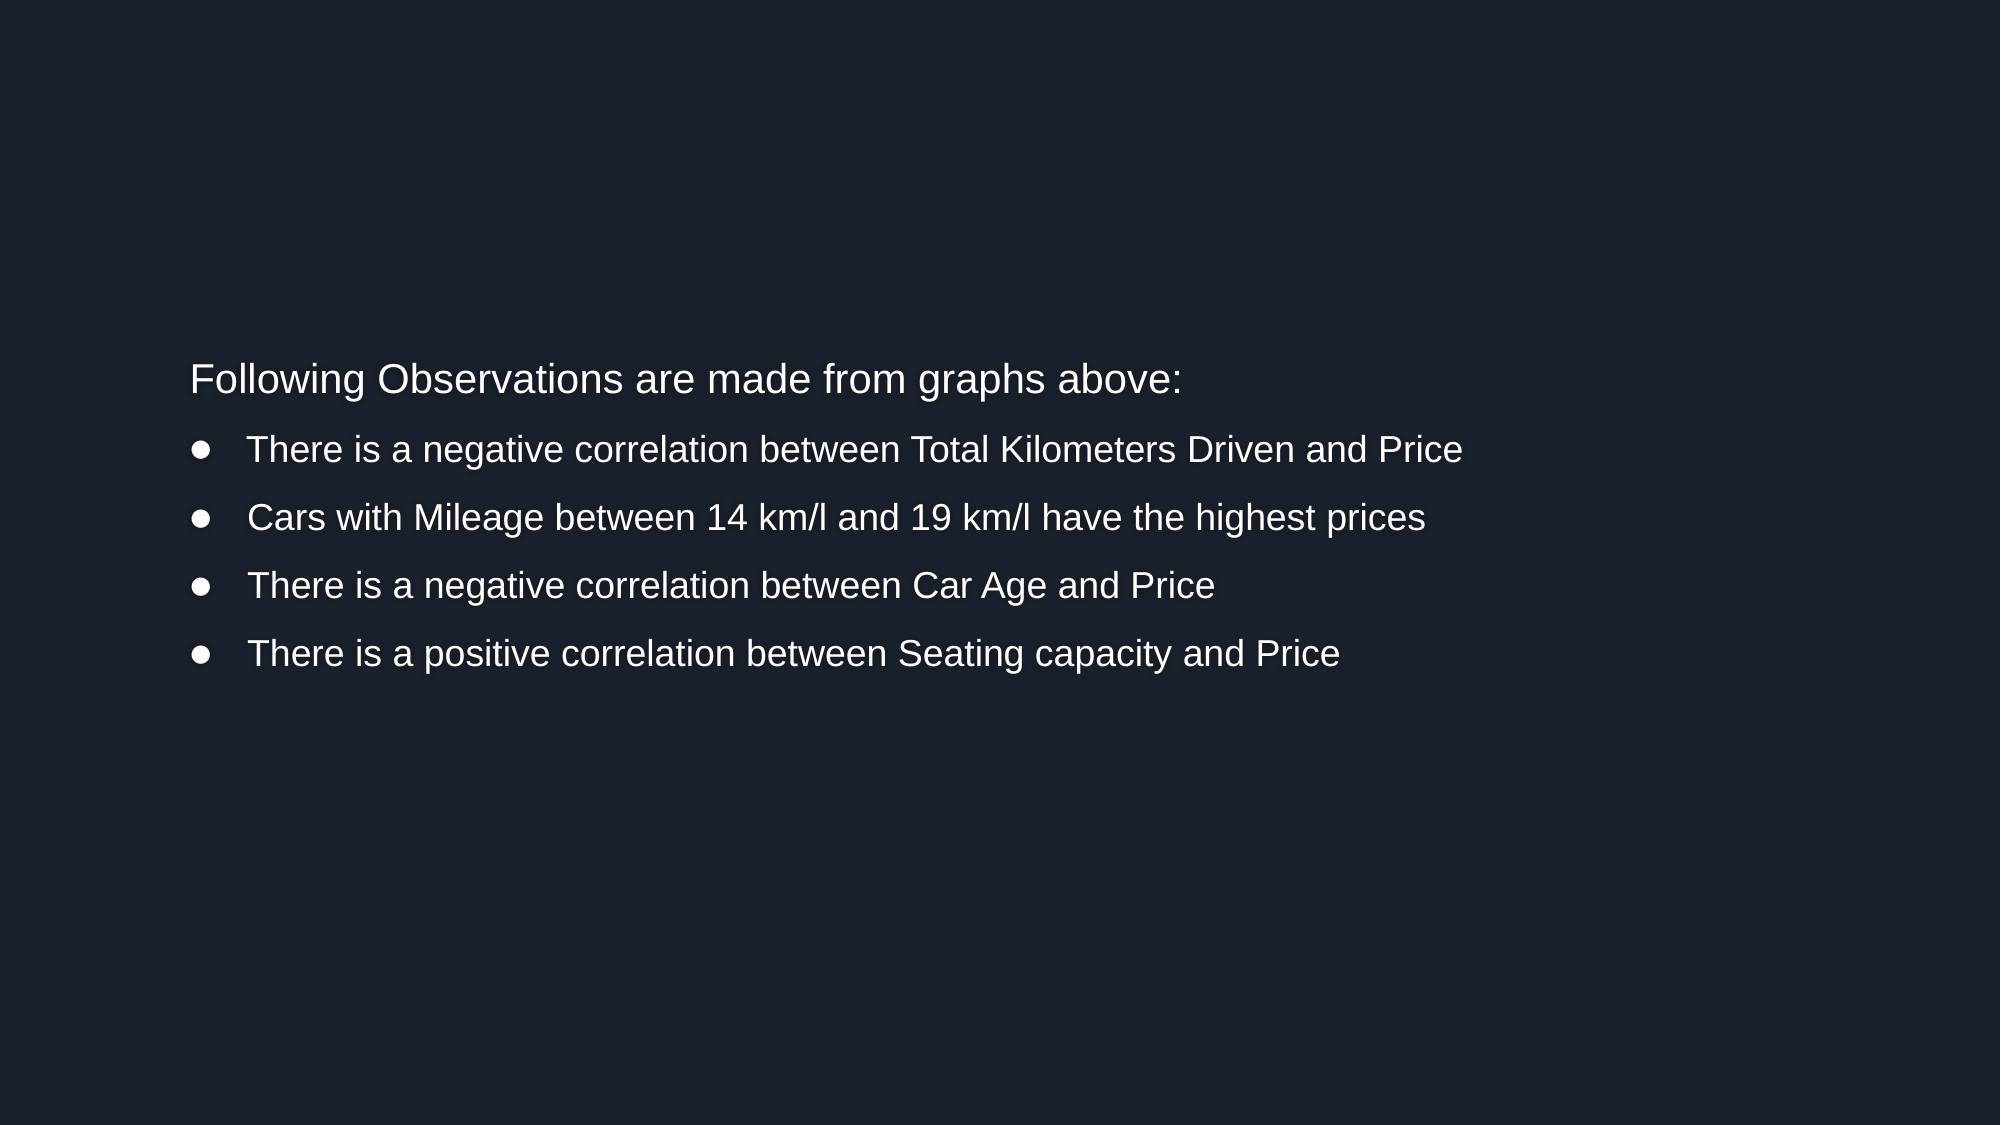

#
Following Observations are made from graphs above:
There is a negative correlation between Total Kilometers Driven and Price
 Cars with Mileage between 14 km/l and 19 km/l have the highest prices
 There is a negative correlation between Car Age and Price
 There is a positive correlation between Seating capacity and Price